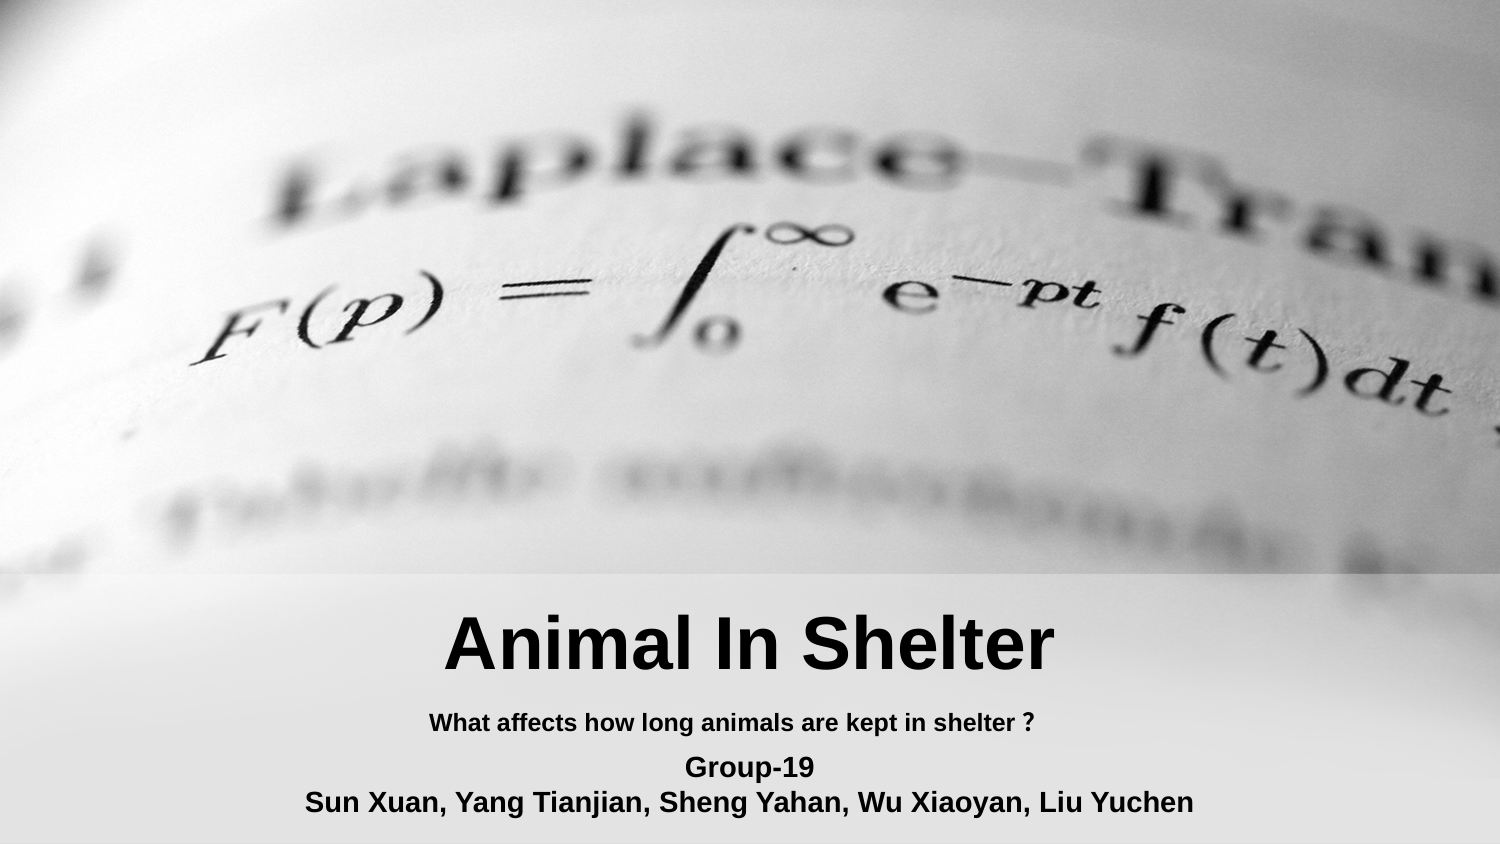

Animal In Shelter
What affects how long animals are kept in shelter？
Group-19
Sun Xuan, Yang Tianjian, Sheng Yahan, Wu Xiaoyan, Liu Yuchen